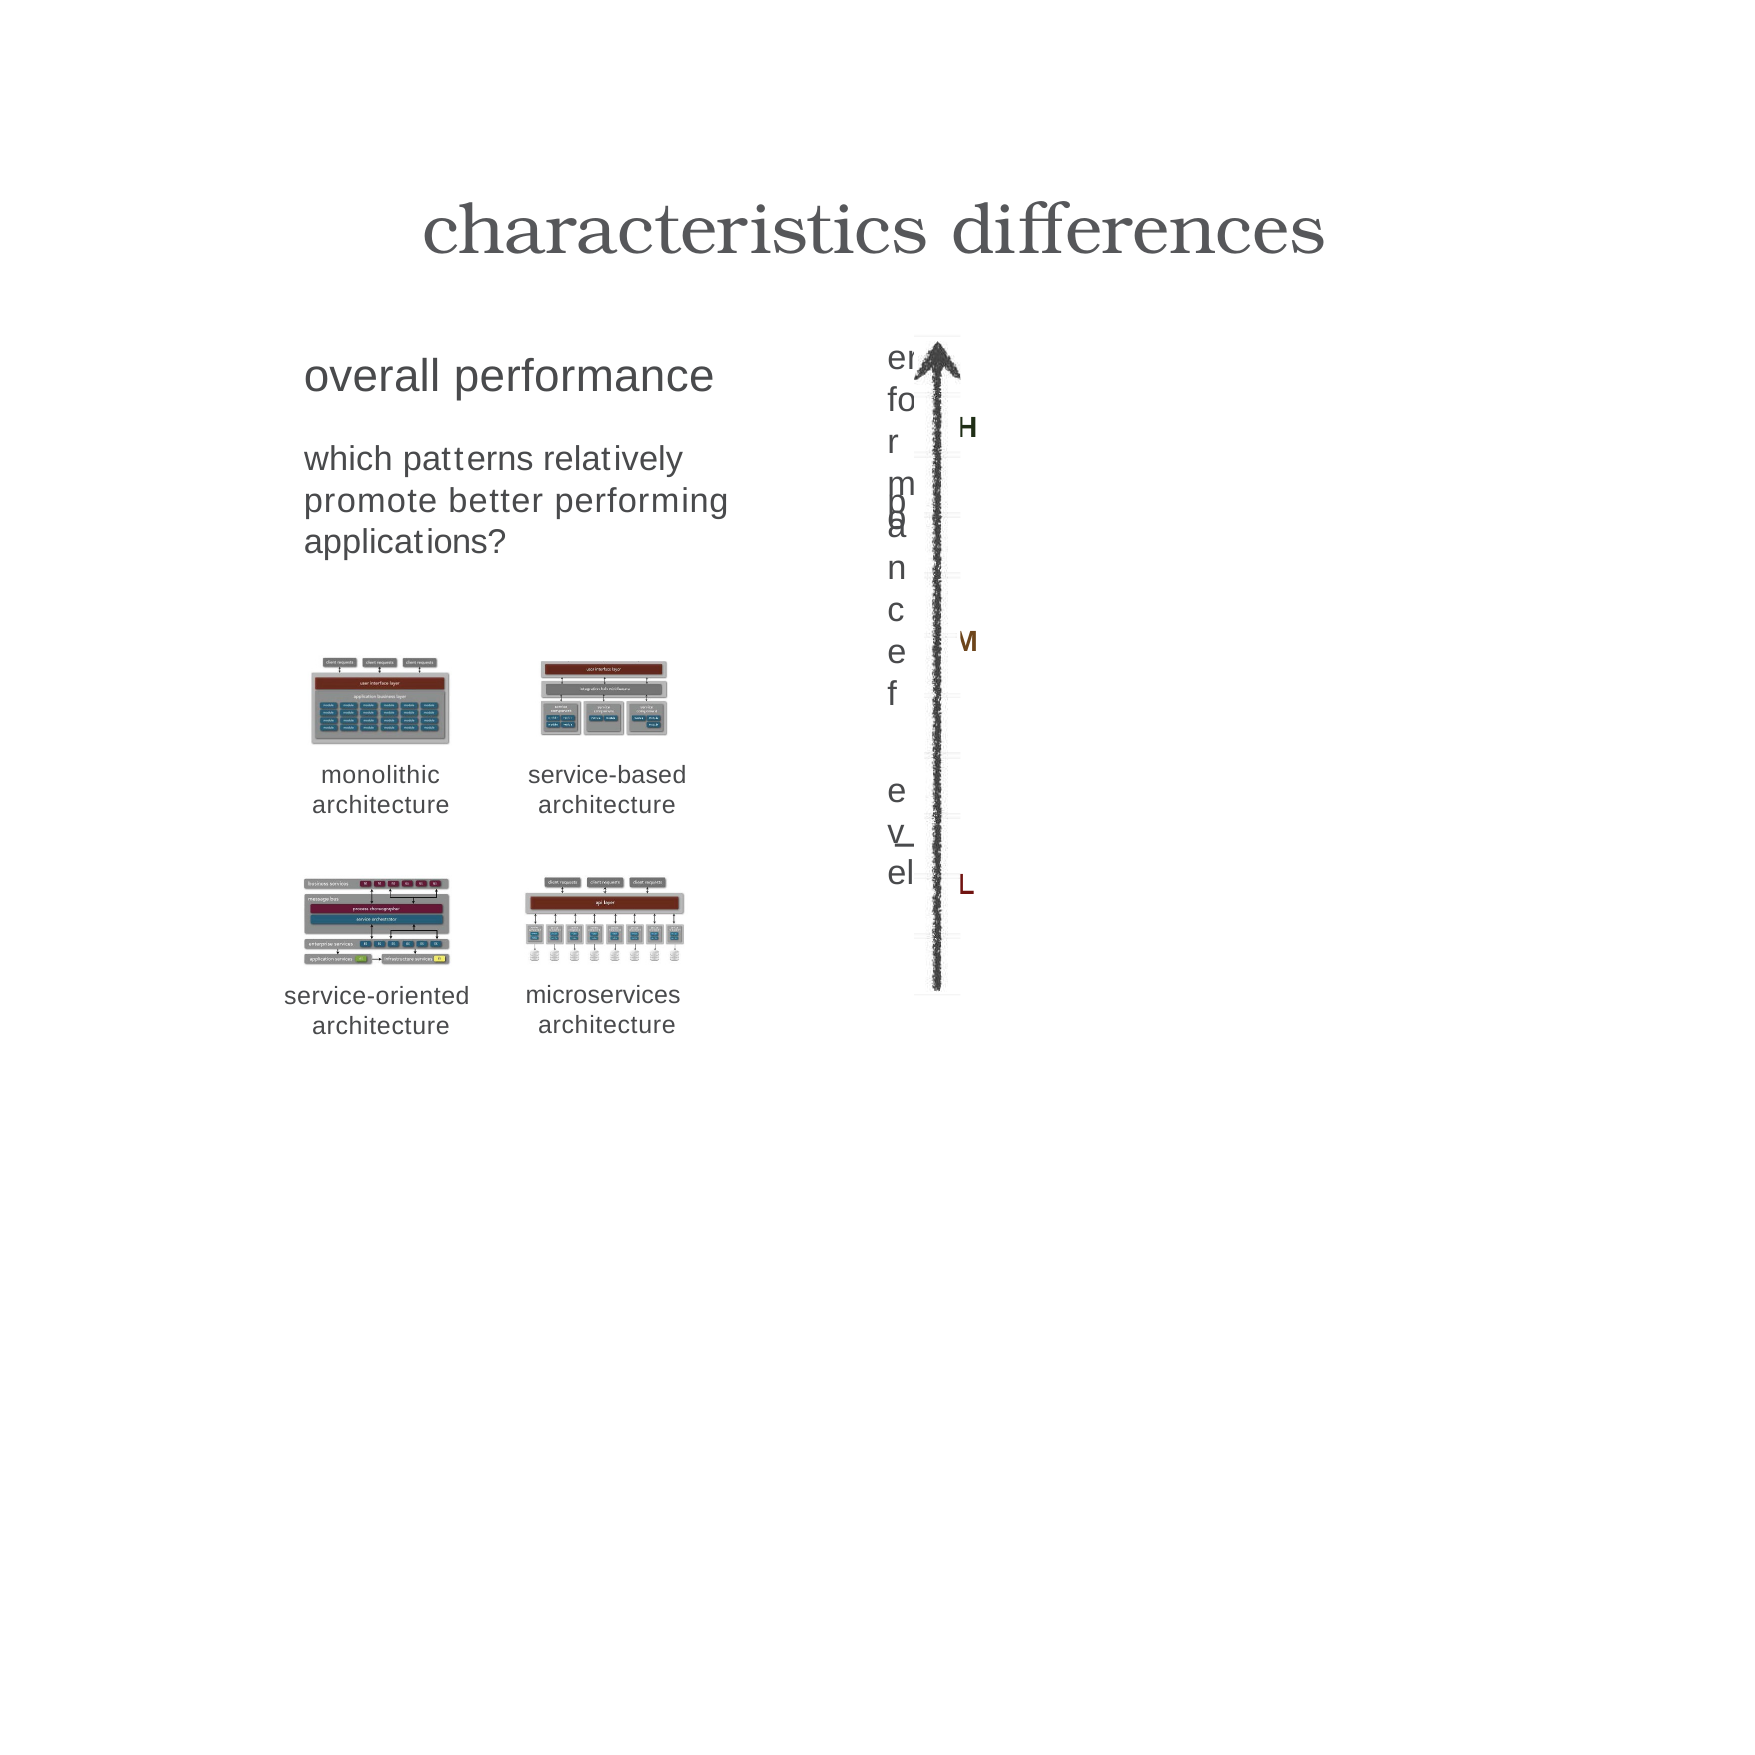

# characteristics differences
erformance f

evel

overall performance
which patterns relatively promote better performing applications?
H
p o
M

monolithic architecture
service-based architecture
l
L

microservices architecture
service-oriented architecture